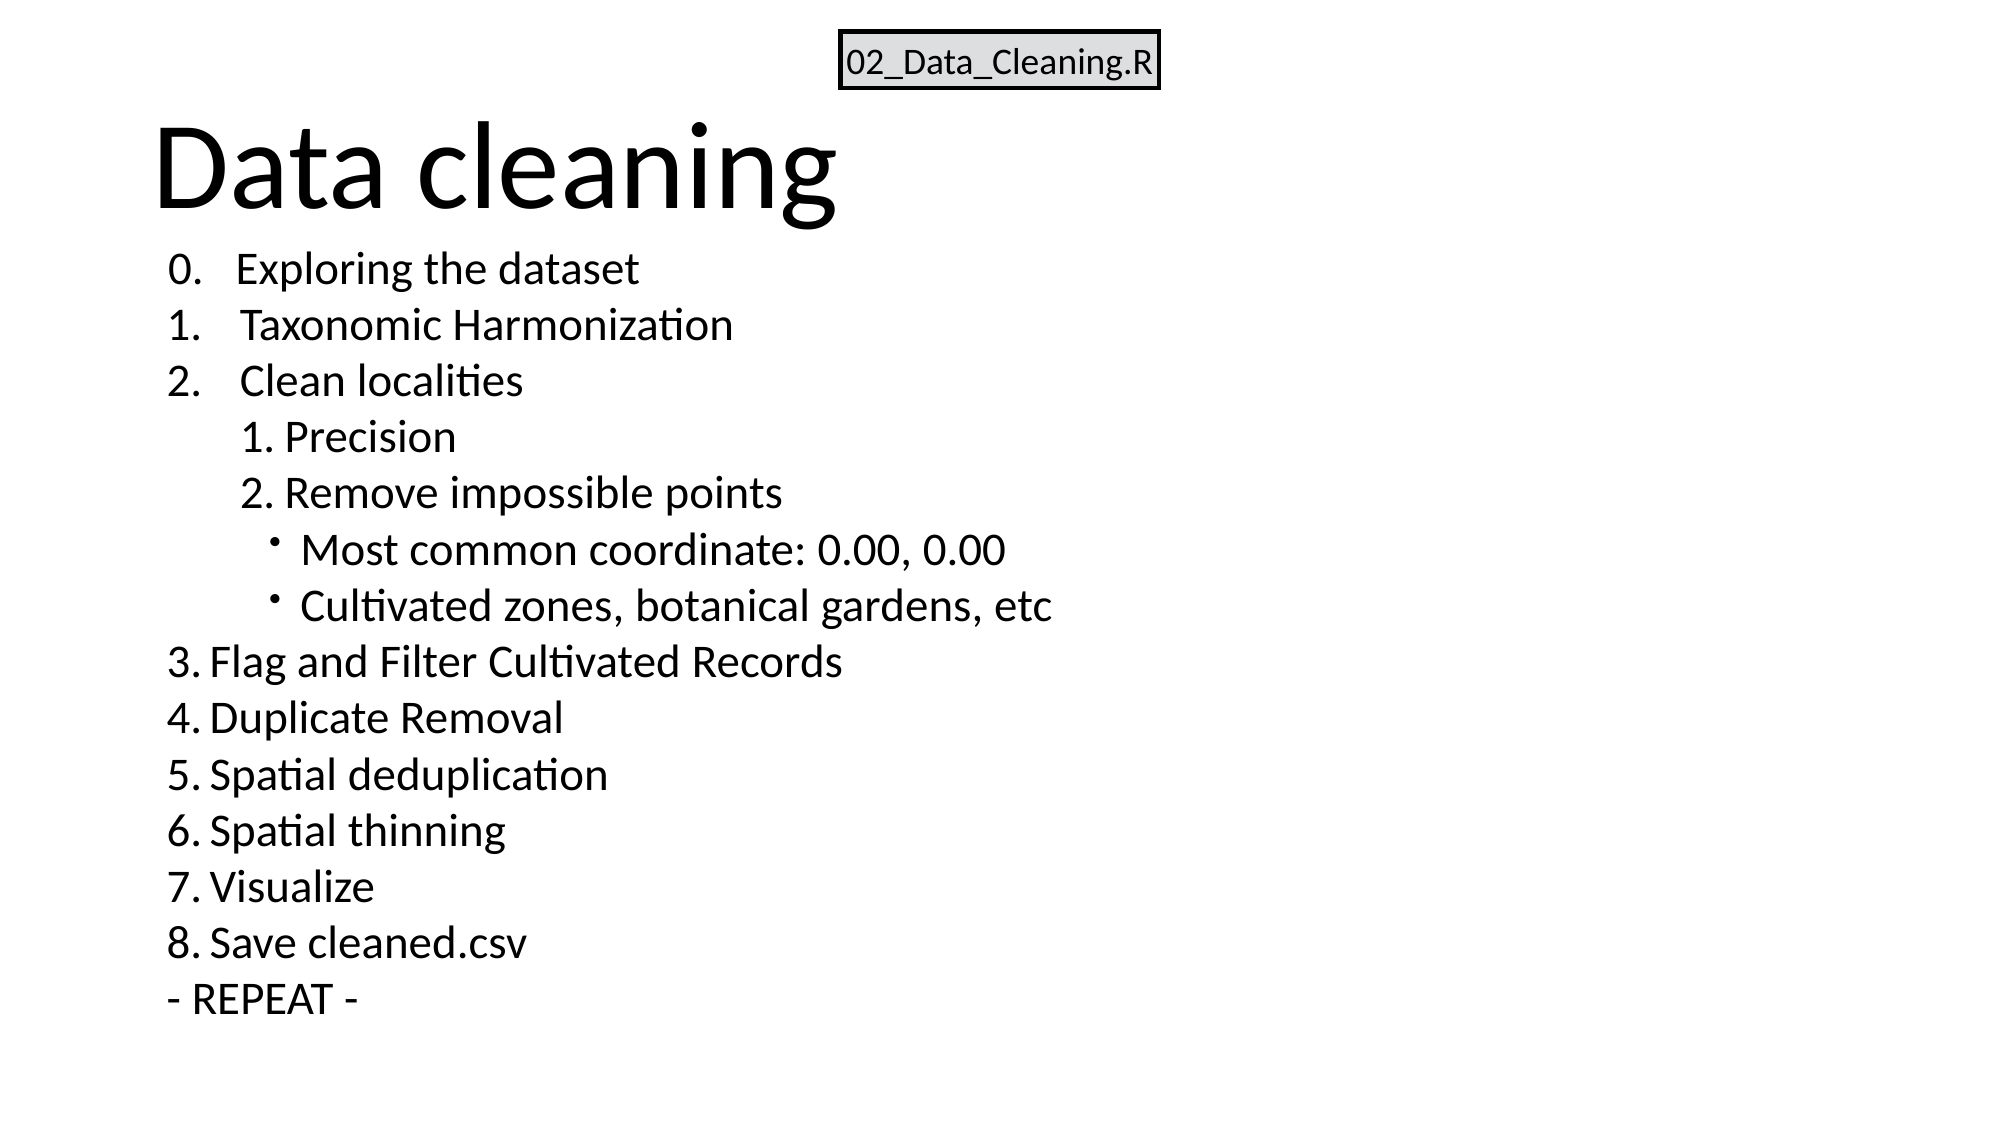

02_Data_Cleaning.R
# Data cleaning
0.   Exploring the dataset
Taxonomic Harmonization
Clean localities
Precision
Remove impossible points
Most common coordinate: 0.00, 0.00
Cultivated zones, botanical gardens, etc
Flag and Filter Cultivated Records
Duplicate Removal
Spatial deduplication
Spatial thinning
Visualize
Save cleaned.csv
- REPEAT -